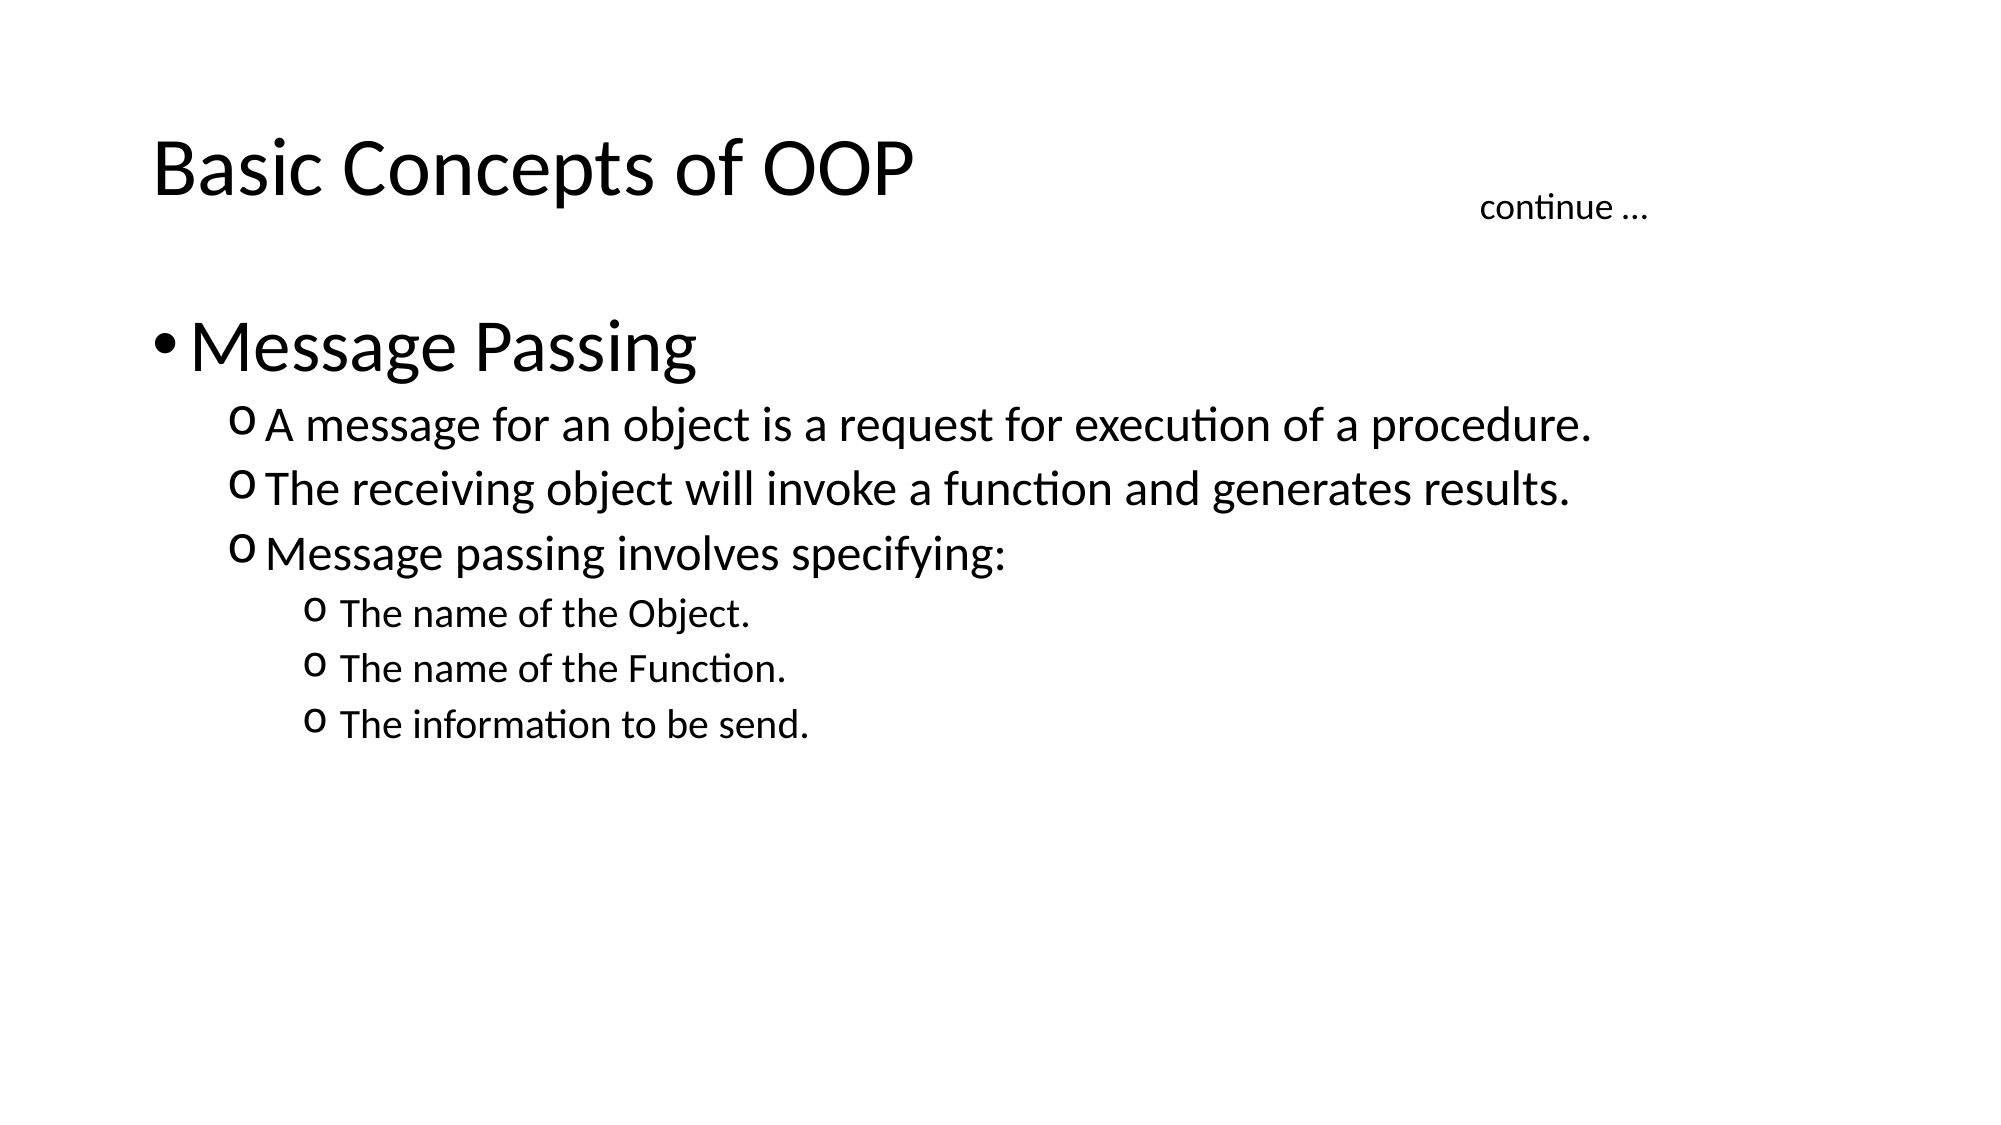

# Basic Concepts of OOP
continue …
Message Passing
A message for an object is a request for execution of a procedure.
The receiving object will invoke a function and generates results.
Message passing involves specifying:
The name of the Object.
The name of the Function.
The information to be send.